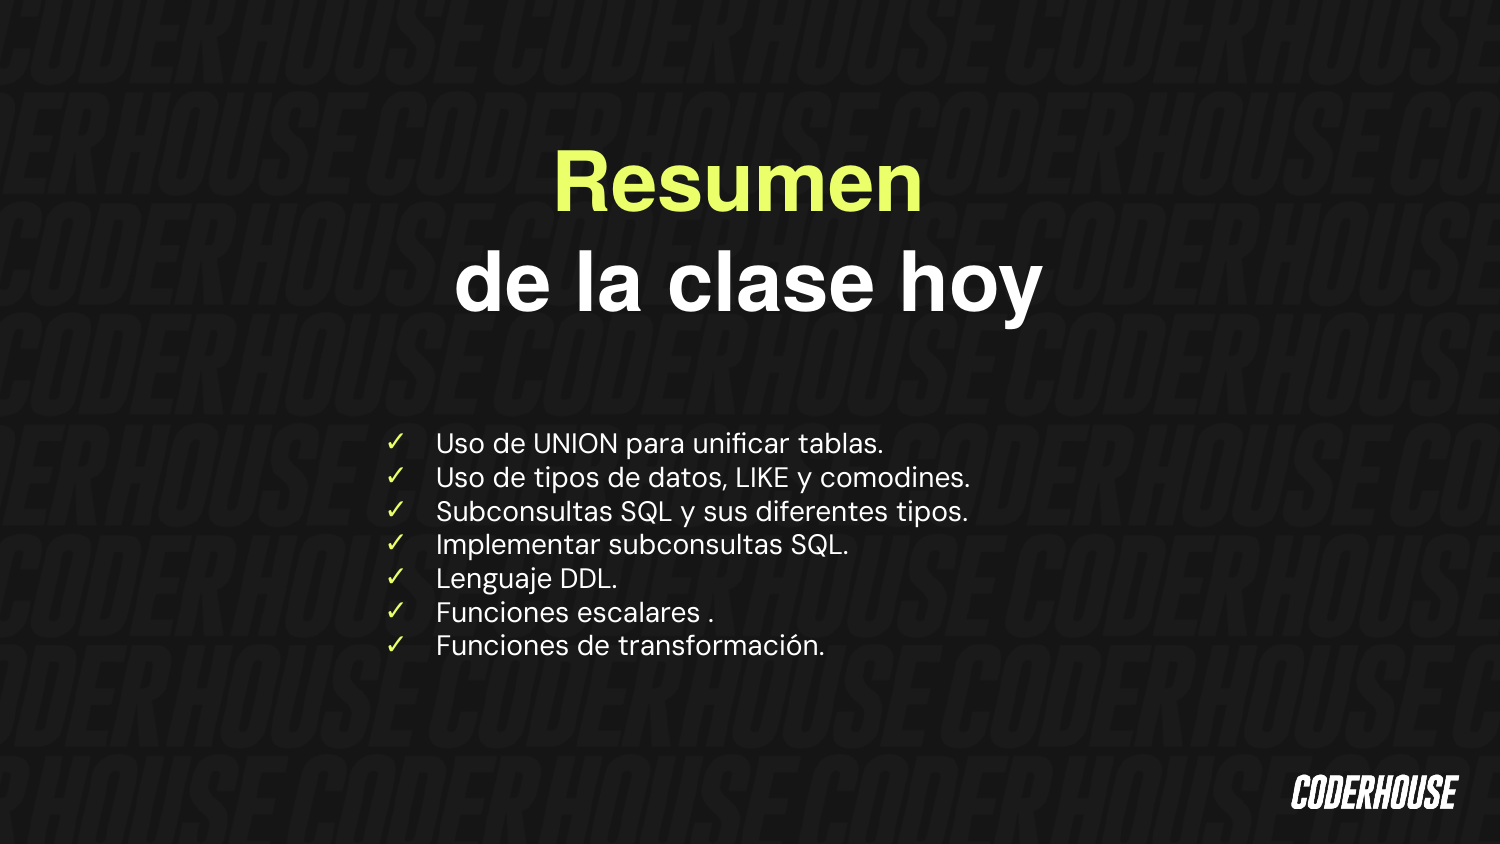

Resumen
de la clase hoy
Uso de UNION para unificar tablas.
Uso de tipos de datos, LIKE y comodines.
Subconsultas SQL y sus diferentes tipos.
Implementar subconsultas SQL.
Lenguaje DDL.
Funciones escalares .
Funciones de transformación.